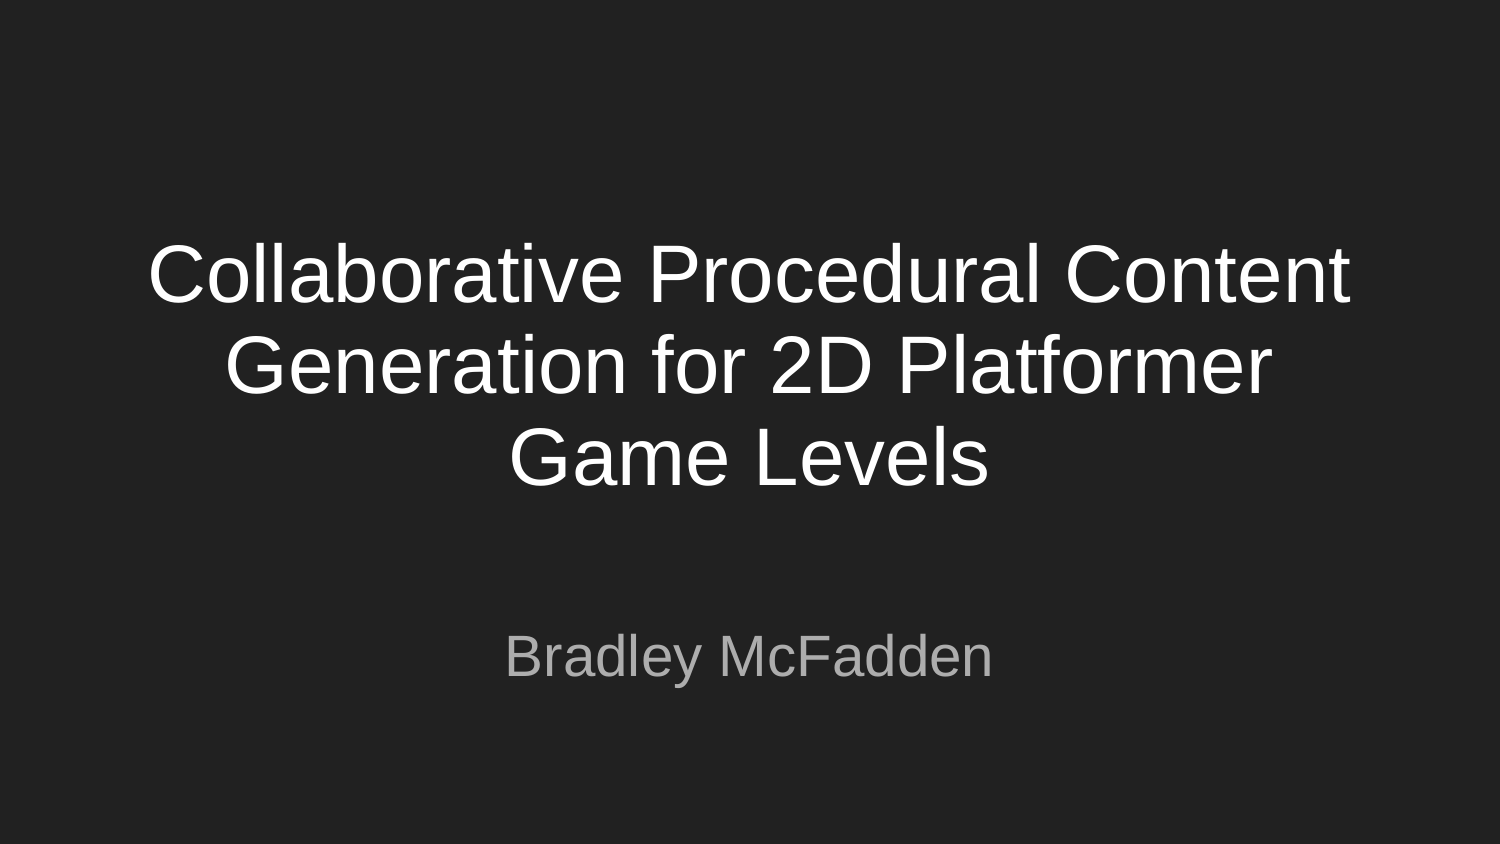

# Collaborative Procedural Content Generation for 2D Platformer
Game Levels

Bradley McFadden